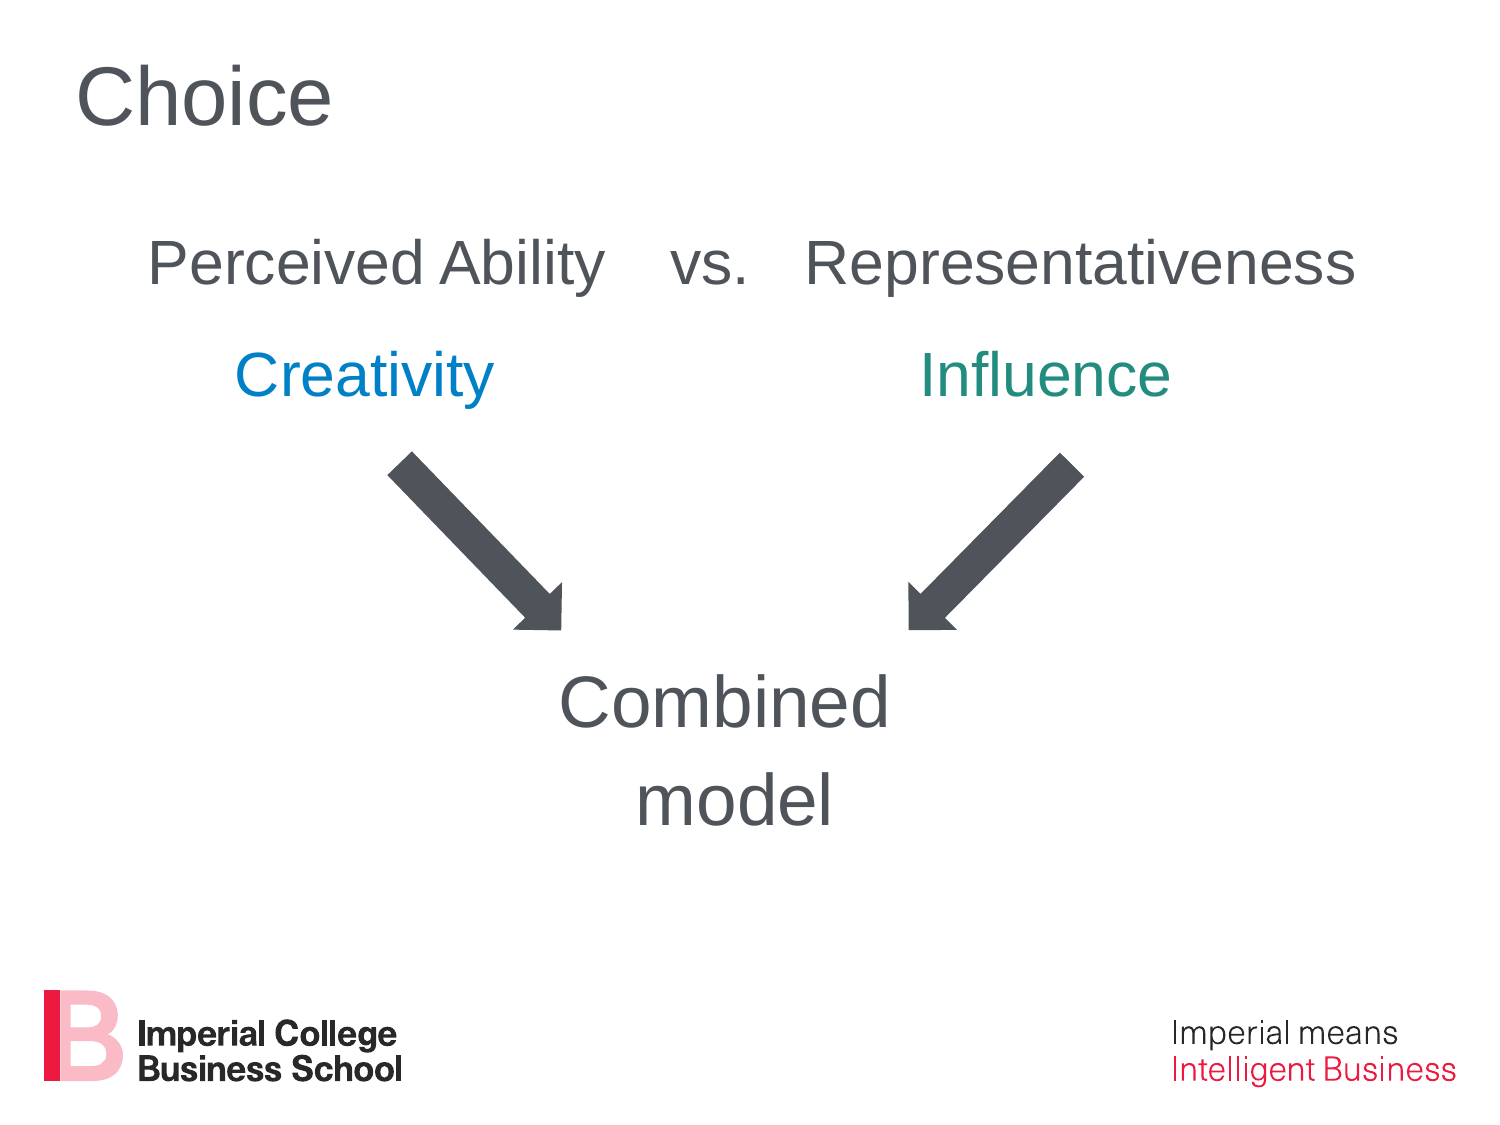

Choice
vs.
Perceived Ability
Representativeness
Creativity
Influence

Combined
model